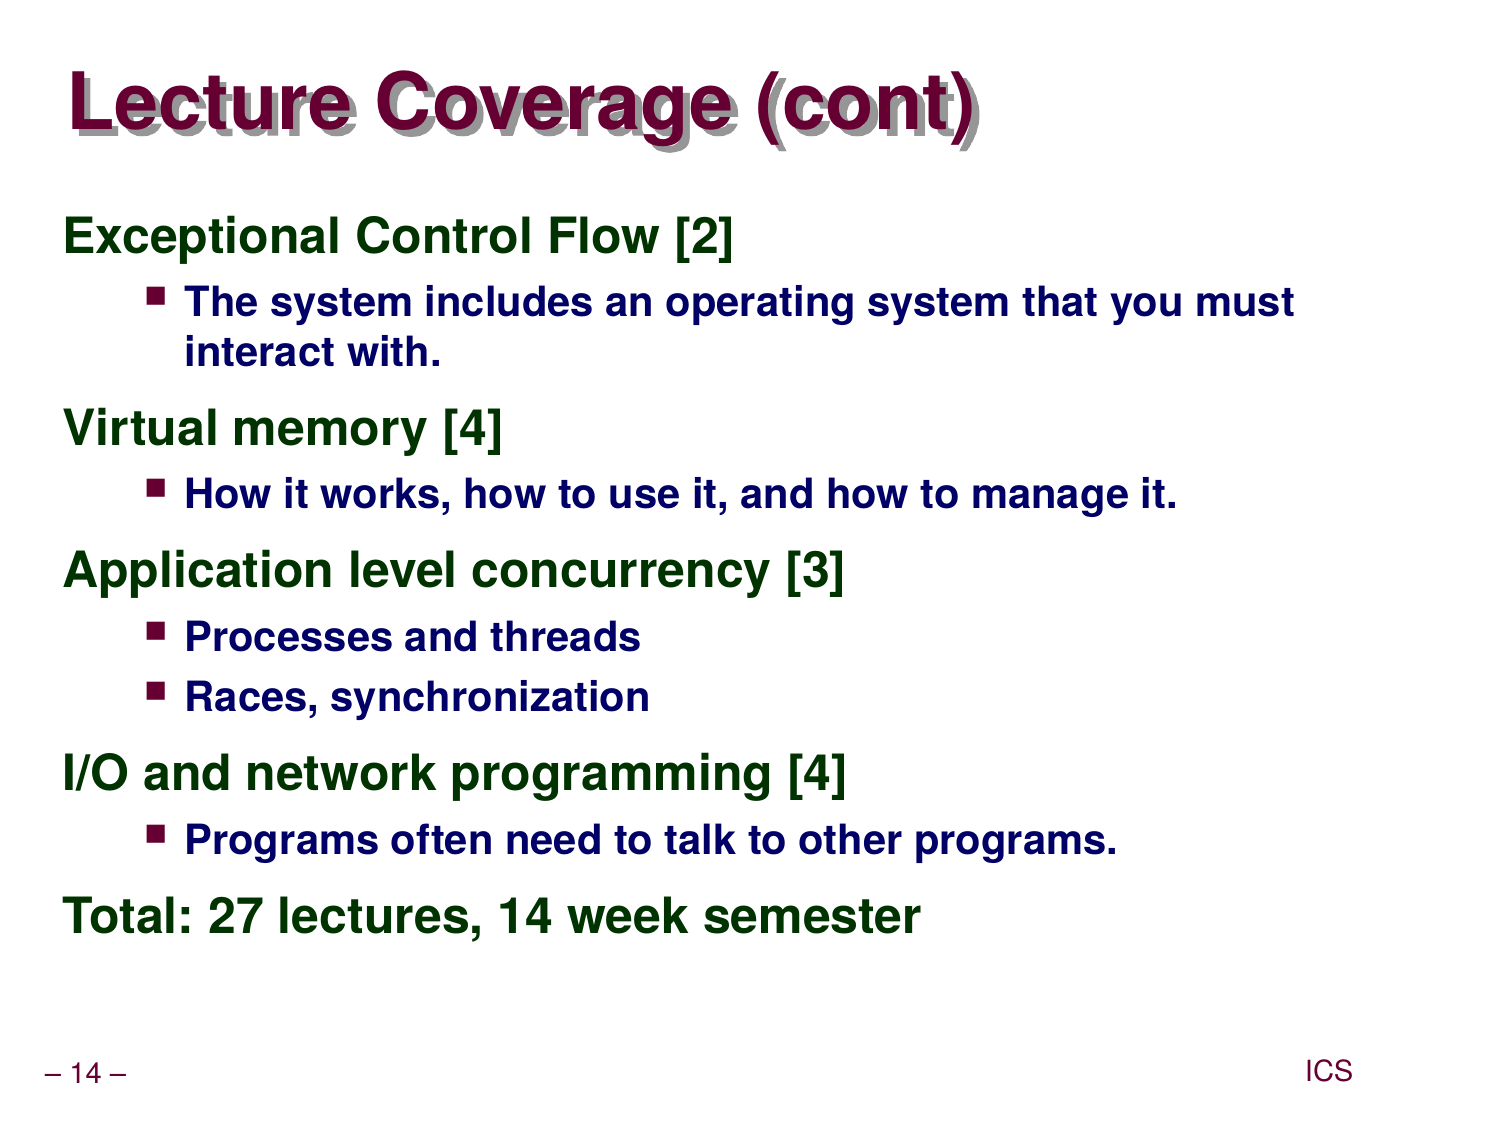

# Lecture Coverage (cont)
Exceptional Control Flow [2]
The system includes an operating system that you must interact with.
Virtual memory [4]
How it works, how to use it, and how to manage it.
Application level concurrency [3]
Processes and threads
Races, synchronization
I/O and network programming [4]
Programs often need to talk to other programs.
Total: 27 lectures, 14 week semester